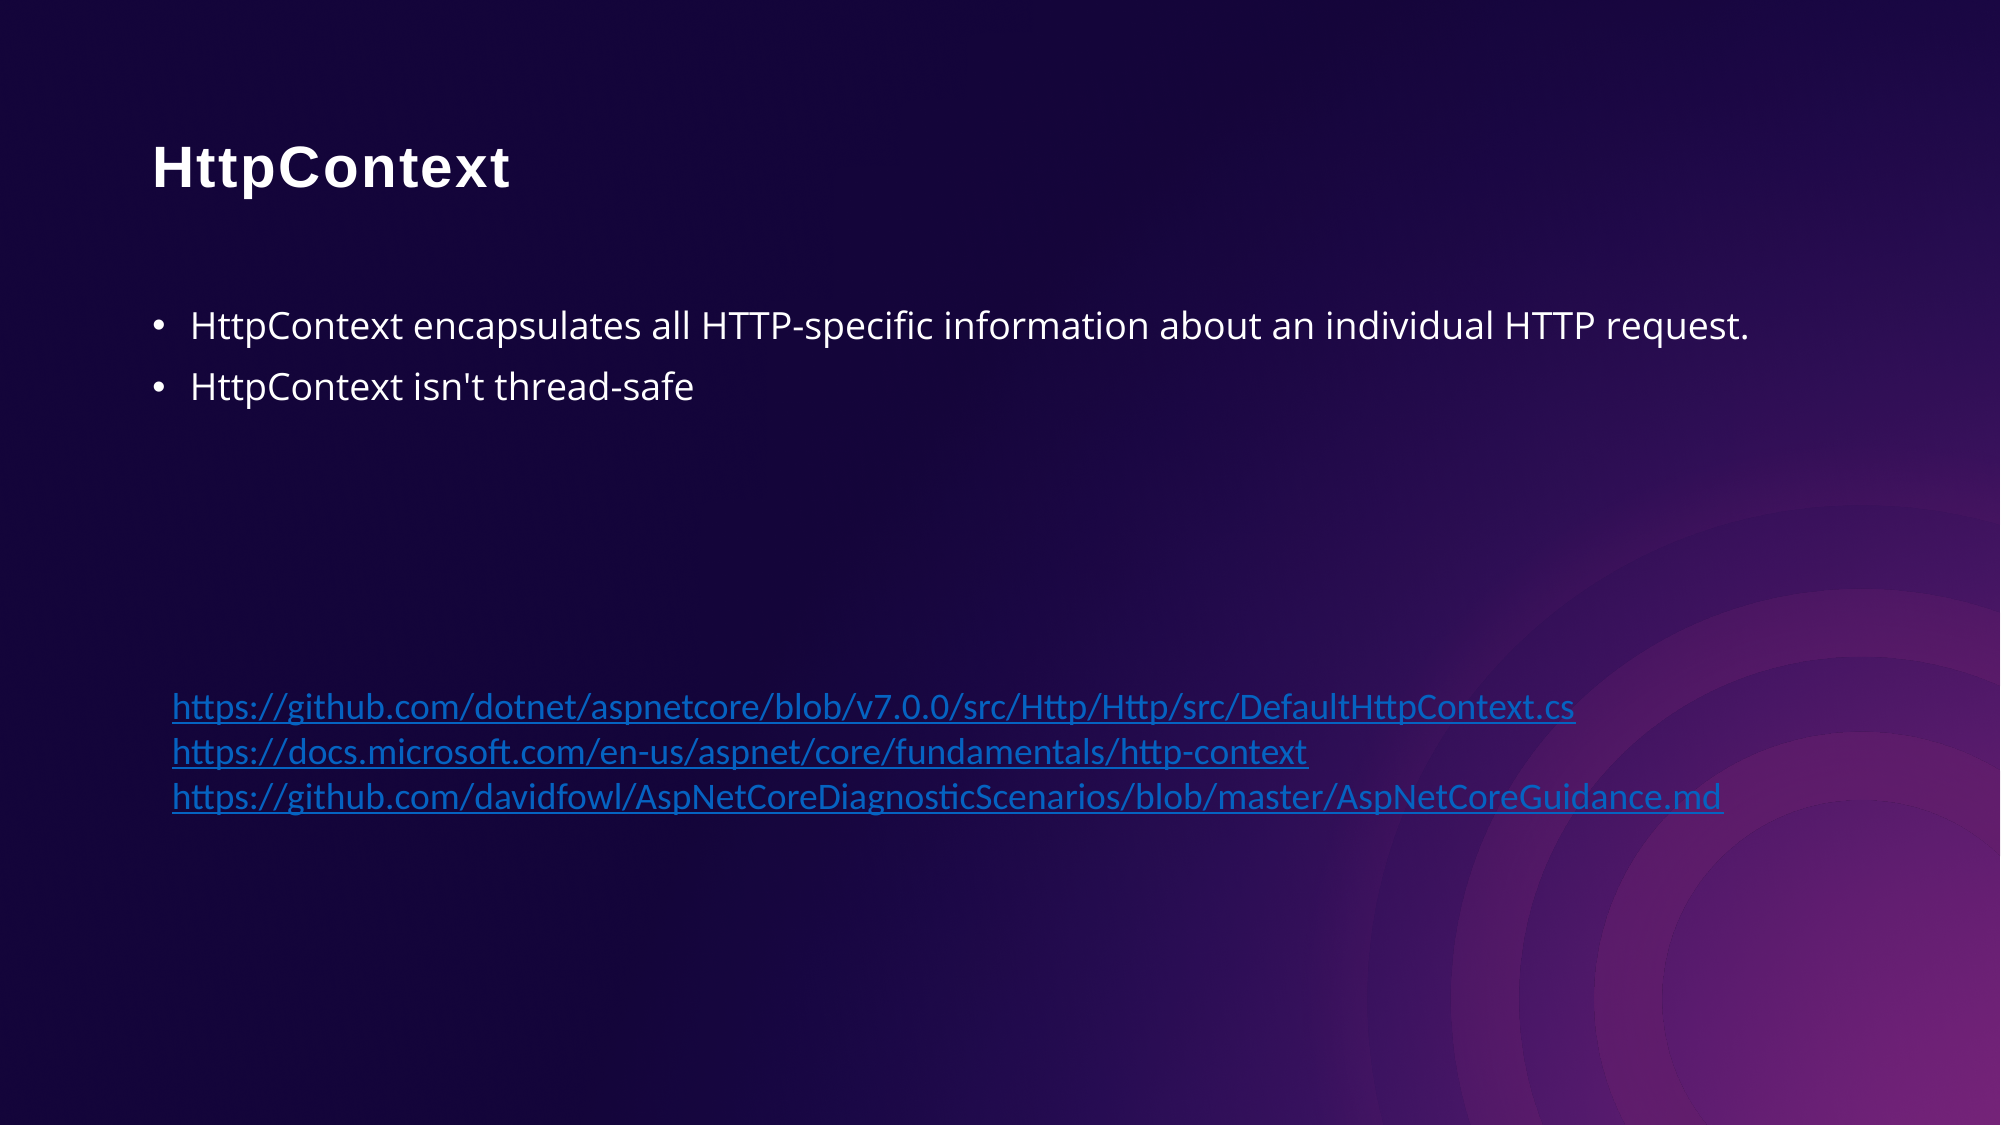

# HttpContext
HttpContext encapsulates all HTTP-specific information about an individual HTTP request.
HttpContext isn't thread-safe

https://github.com/dotnet/aspnetcore/blob/v7.0.0/src/Http/Http/src/DefaultHttpContext.cs
https://docs.microsoft.com/en-us/aspnet/core/fundamentals/http-context
https://github.com/davidfowl/AspNetCoreDiagnosticScenarios/blob/master/AspNetCoreGuidance.md